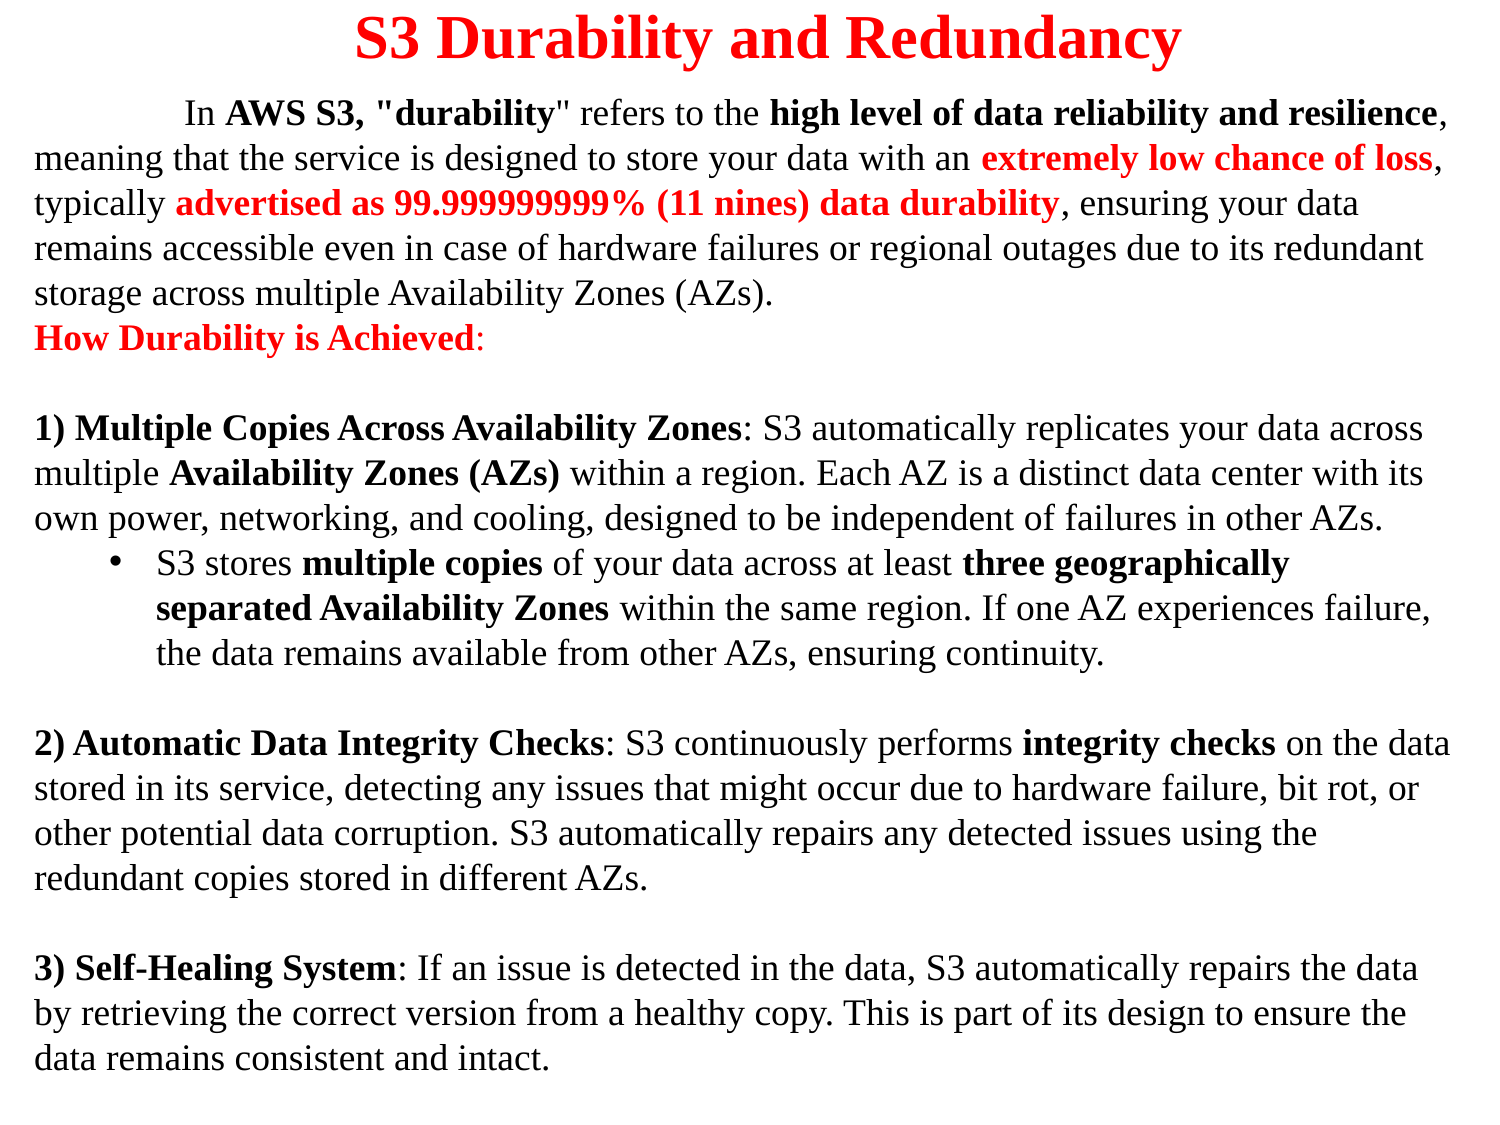

S3 Durability and Redundancy
	In AWS S3, "durability" refers to the high level of data reliability and resilience, meaning that the service is designed to store your data with an extremely low chance of loss, typically advertised as 99.999999999% (11 nines) data durability, ensuring your data remains accessible even in case of hardware failures or regional outages due to its redundant storage across multiple Availability Zones (AZs).
How Durability is Achieved:

1) Multiple Copies Across Availability Zones: S3 automatically replicates your data across multiple Availability Zones (AZs) within a region. Each AZ is a distinct data center with its own power, networking, and cooling, designed to be independent of failures in other AZs.
S3 stores multiple copies of your data across at least three geographically separated Availability Zones within the same region. If one AZ experiences failure, the data remains available from other AZs, ensuring continuity.

2) Automatic Data Integrity Checks: S3 continuously performs integrity checks on the data stored in its service, detecting any issues that might occur due to hardware failure, bit rot, or other potential data corruption. S3 automatically repairs any detected issues using the redundant copies stored in different AZs.

3) Self-Healing System: If an issue is detected in the data, S3 automatically repairs the data by retrieving the correct version from a healthy copy. This is part of its design to ensure the data remains consistent and intact.